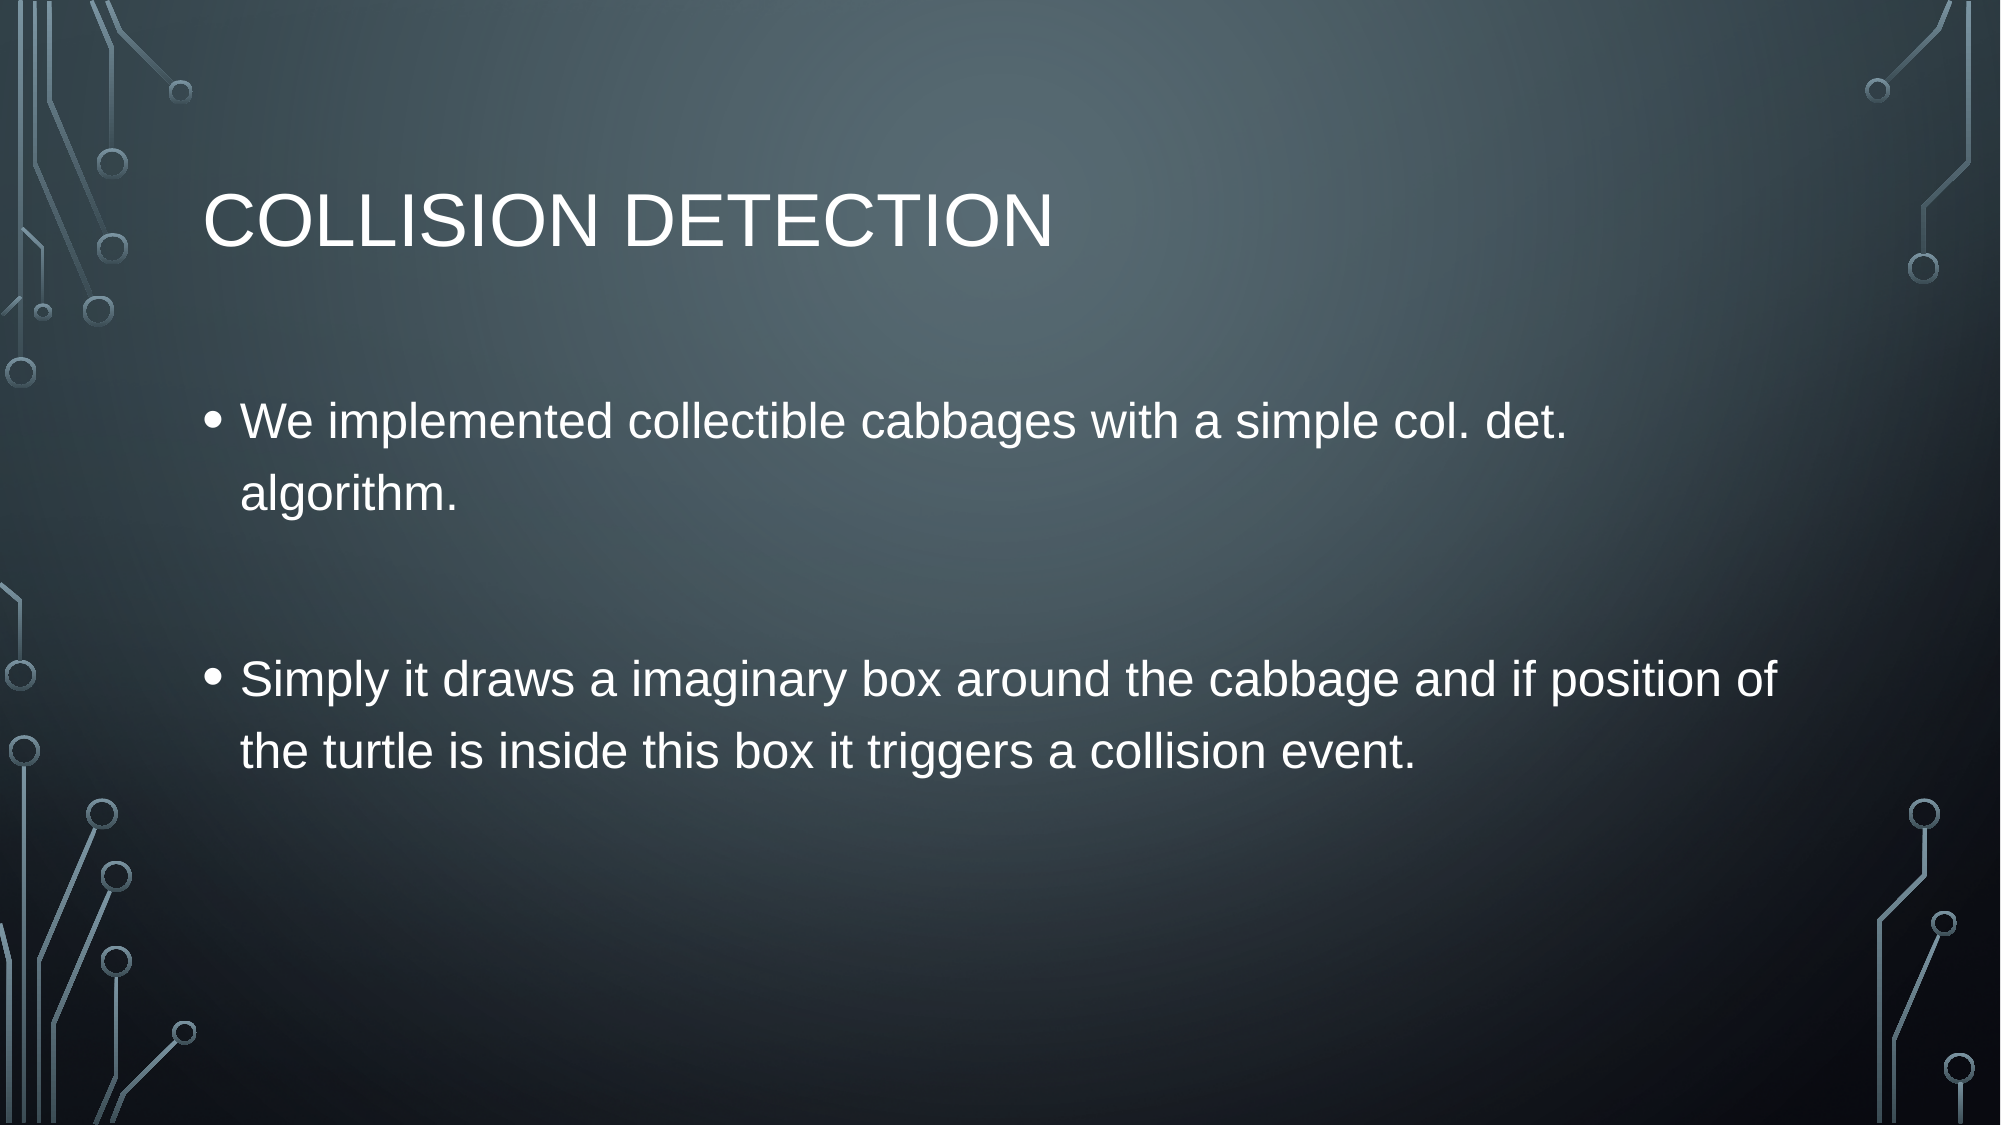

# Collısıon detectıon
We implemented collectible cabbages with a simple col. det. algorithm.

Simply it draws a imaginary box around the cabbage and if position of the turtle is inside this box it triggers a collision event.